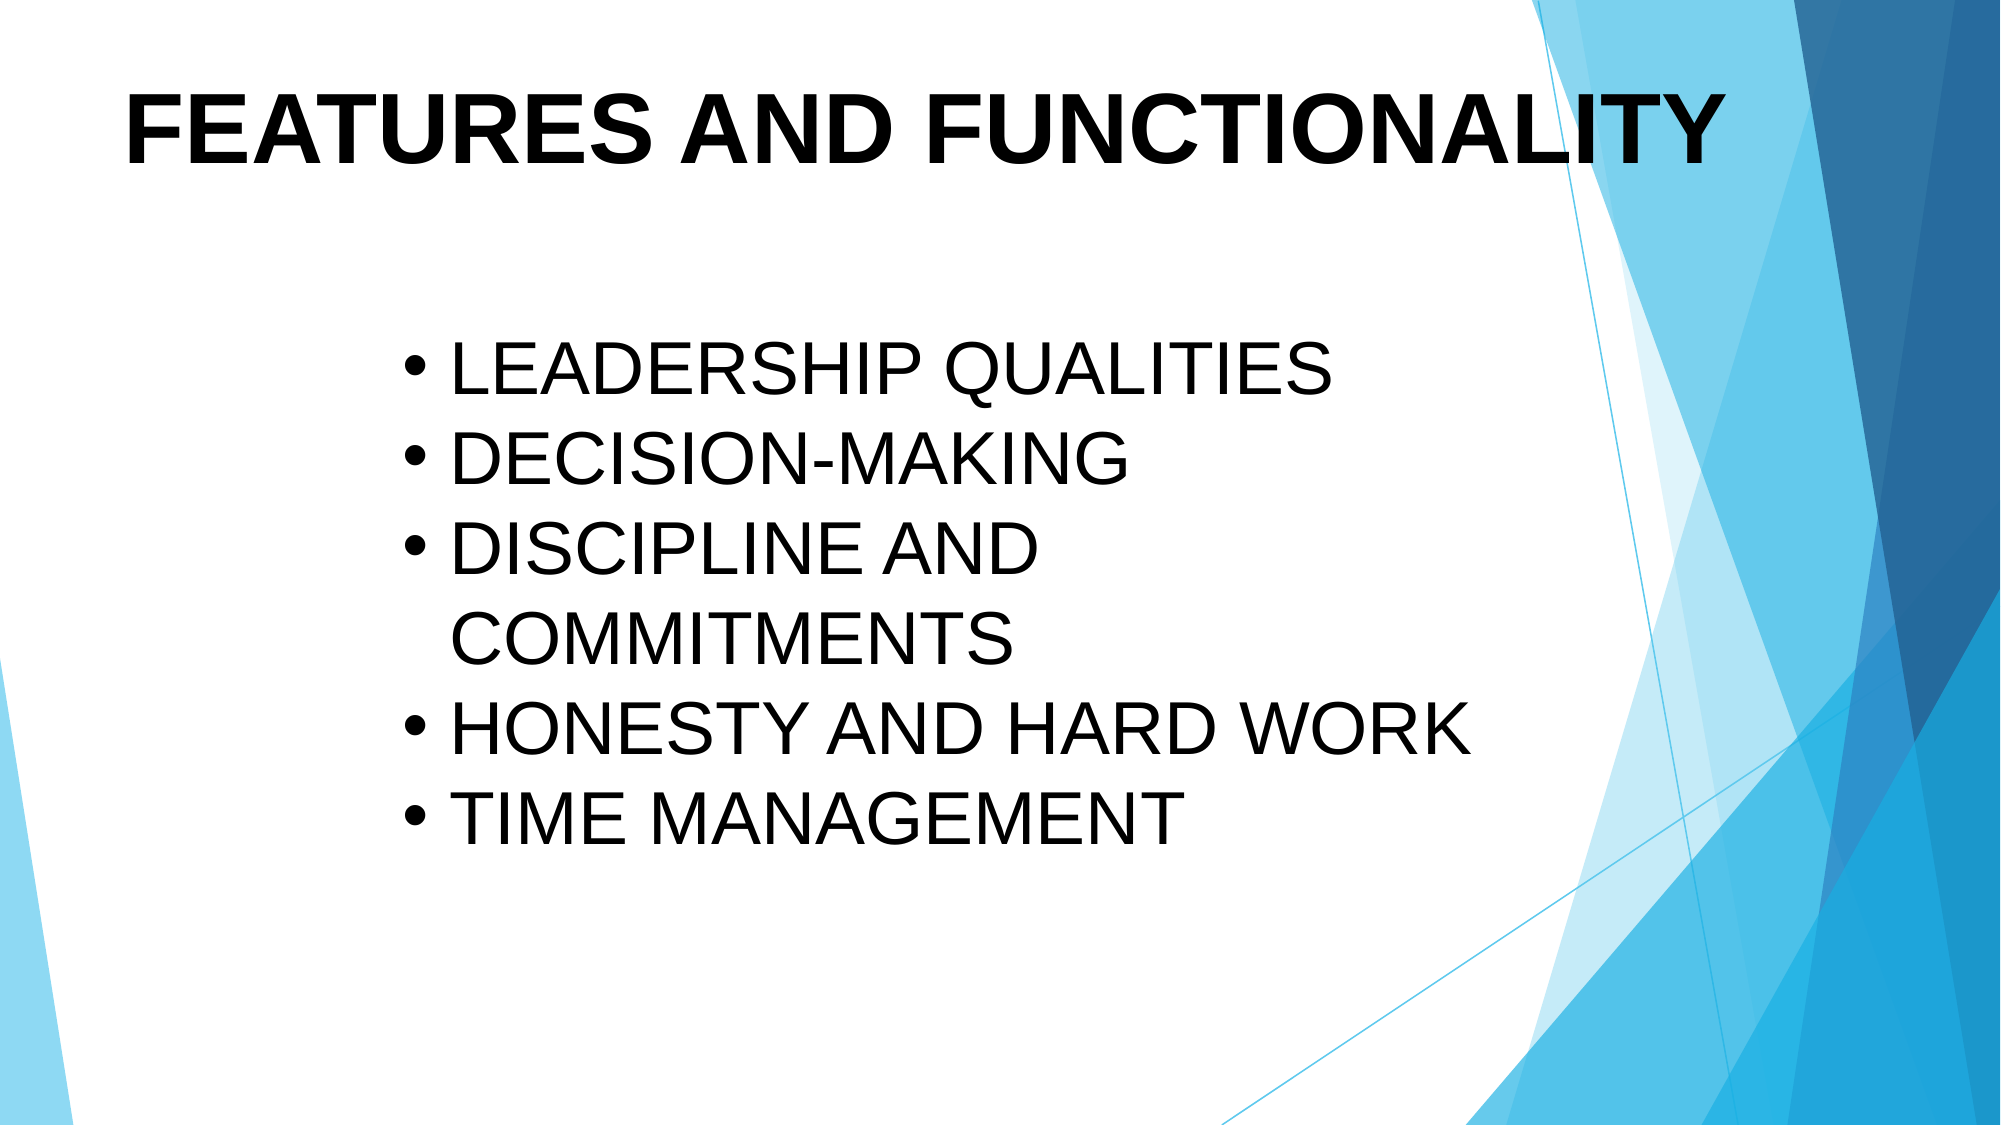

# FEATURES AND FUNCTIONALITY
LEADERSHIP QUALITIES
DECISION-MAKING
DISCIPLINE AND COMMITMENTS
HONESTY AND HARD WORK
TIME MANAGEMENT